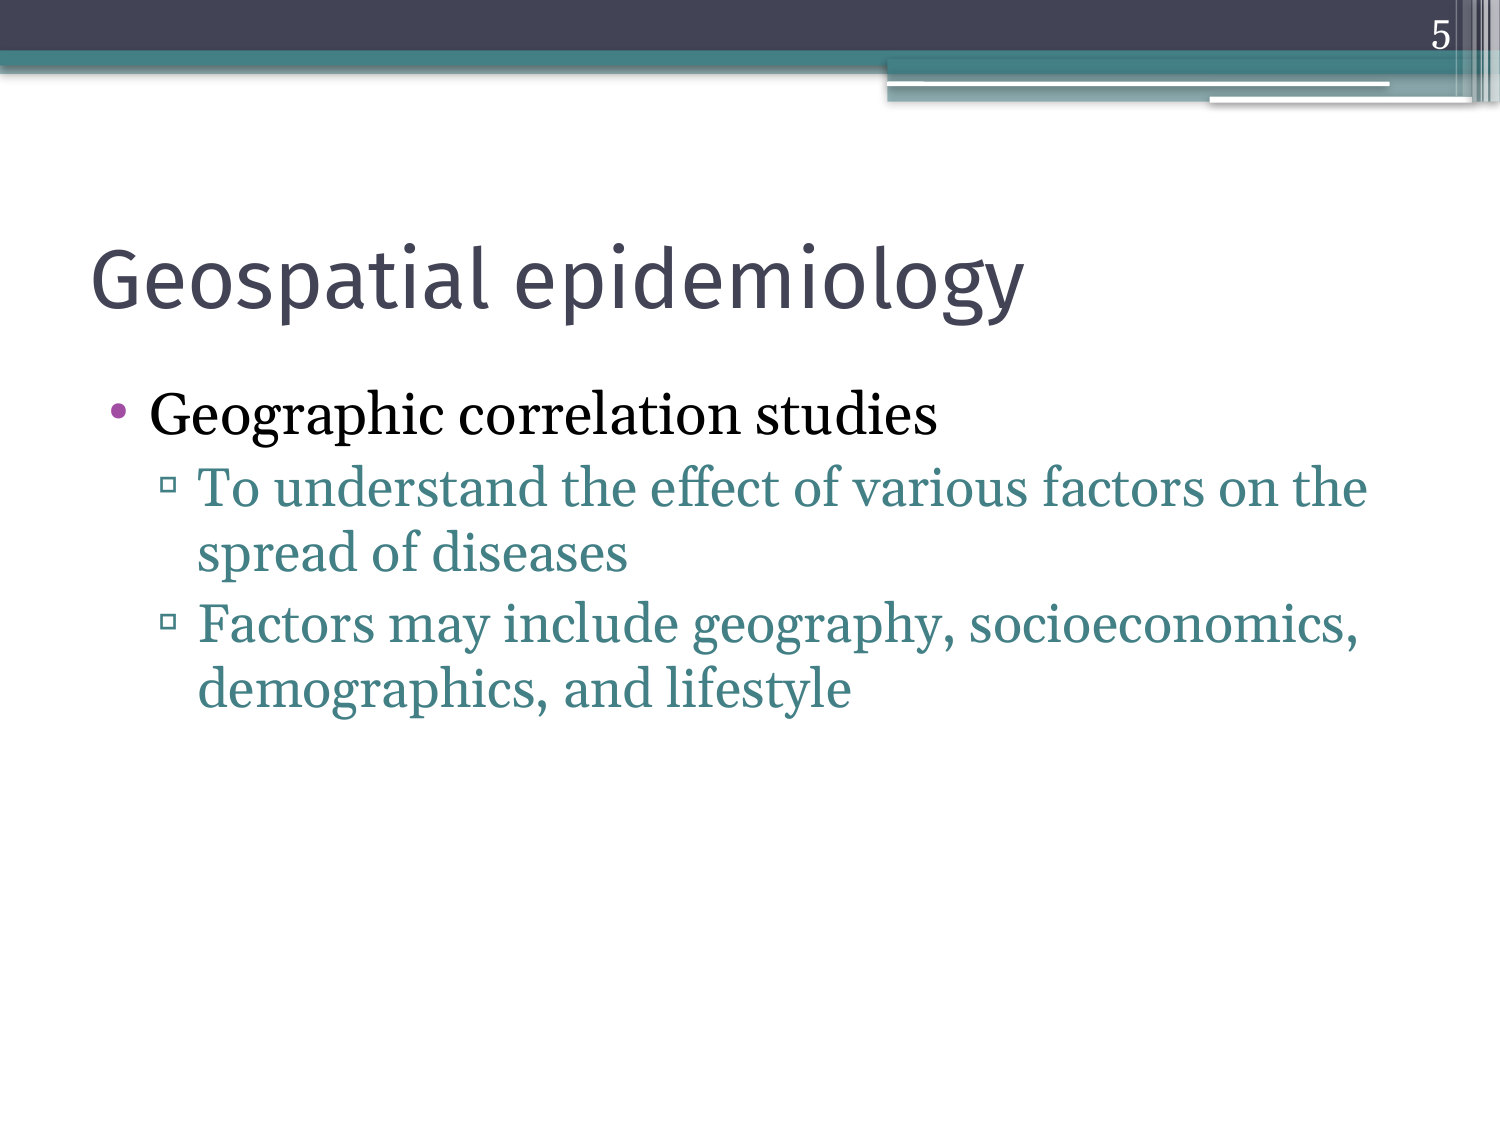

5
# Geospatial epidemiology
Geographic correlation studies
To understand the effect of various factors on the spread of diseases
Factors may include geography, socioeconomics, demographics, and lifestyle